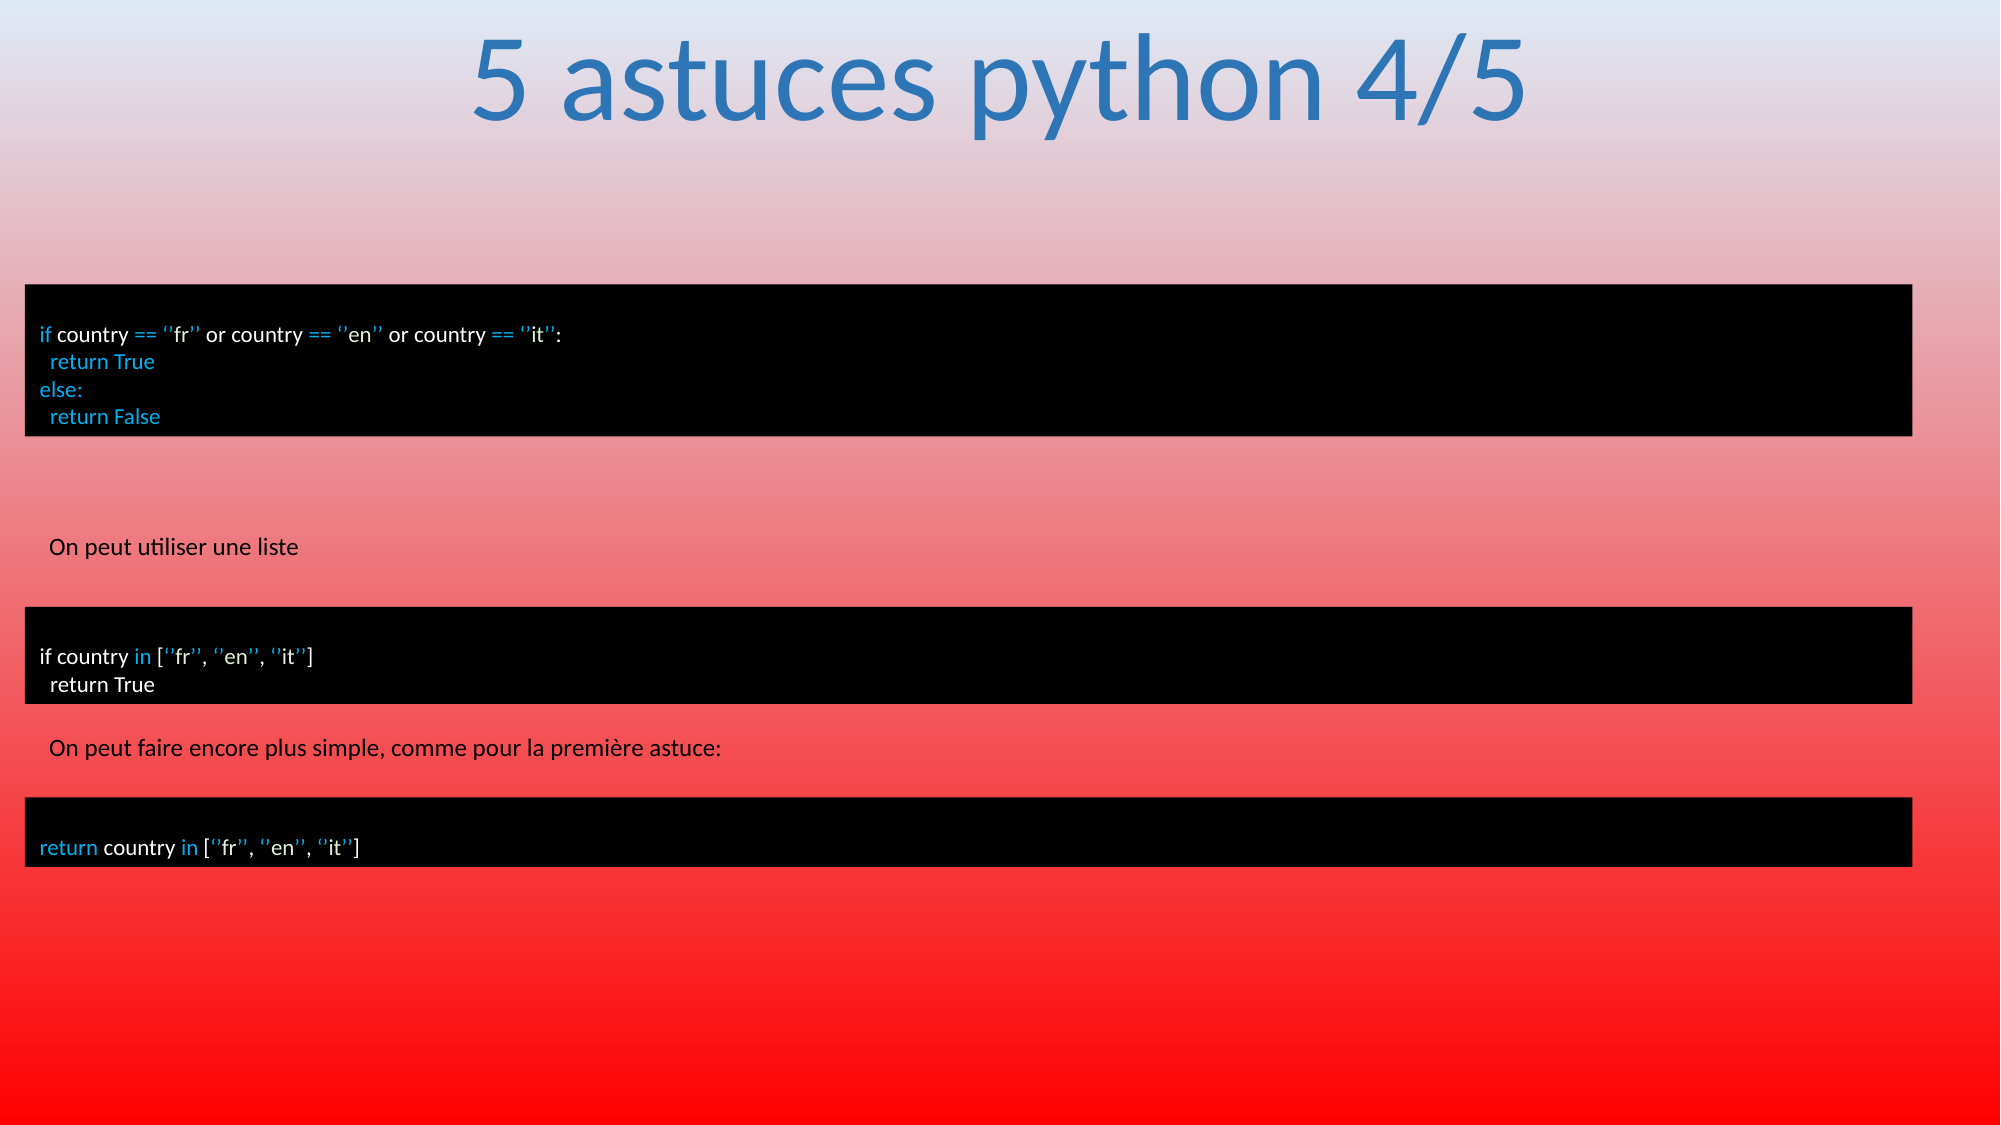

# 5 astuces python 4/5

if country == ‘’fr’’ or country == ‘’en’’ or country == ‘’it’’:
  return True
else:
  return False
On peut utiliser une liste

if country in [‘’fr’’, ‘’en’’, ‘’it’’]
  return True
On peut faire encore plus simple, comme pour la première astuce:

return country in [‘’fr’’, ‘’en’’, ‘’it’’]

478